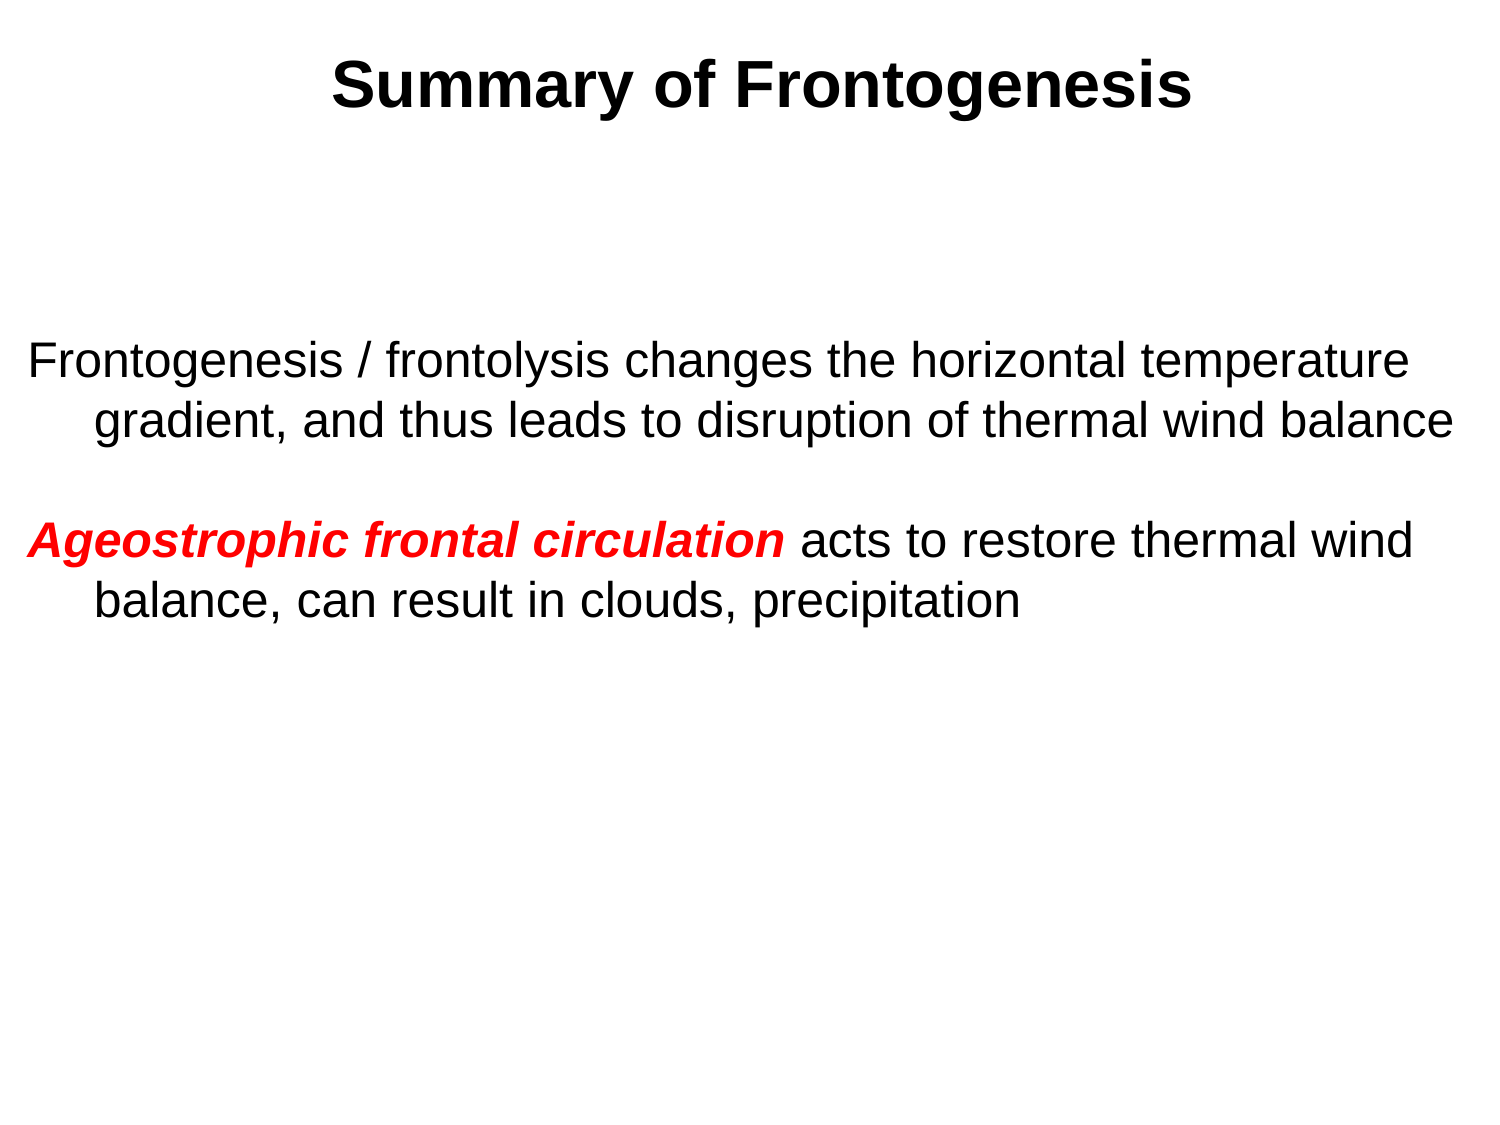

# Summary of Frontogenesis

Frontogenesis / frontolysis changes the horizontal temperature gradient, and thus leads to disruption of thermal wind balance

Ageostrophic frontal circulation acts to restore thermal wind balance, can result in clouds, precipitation